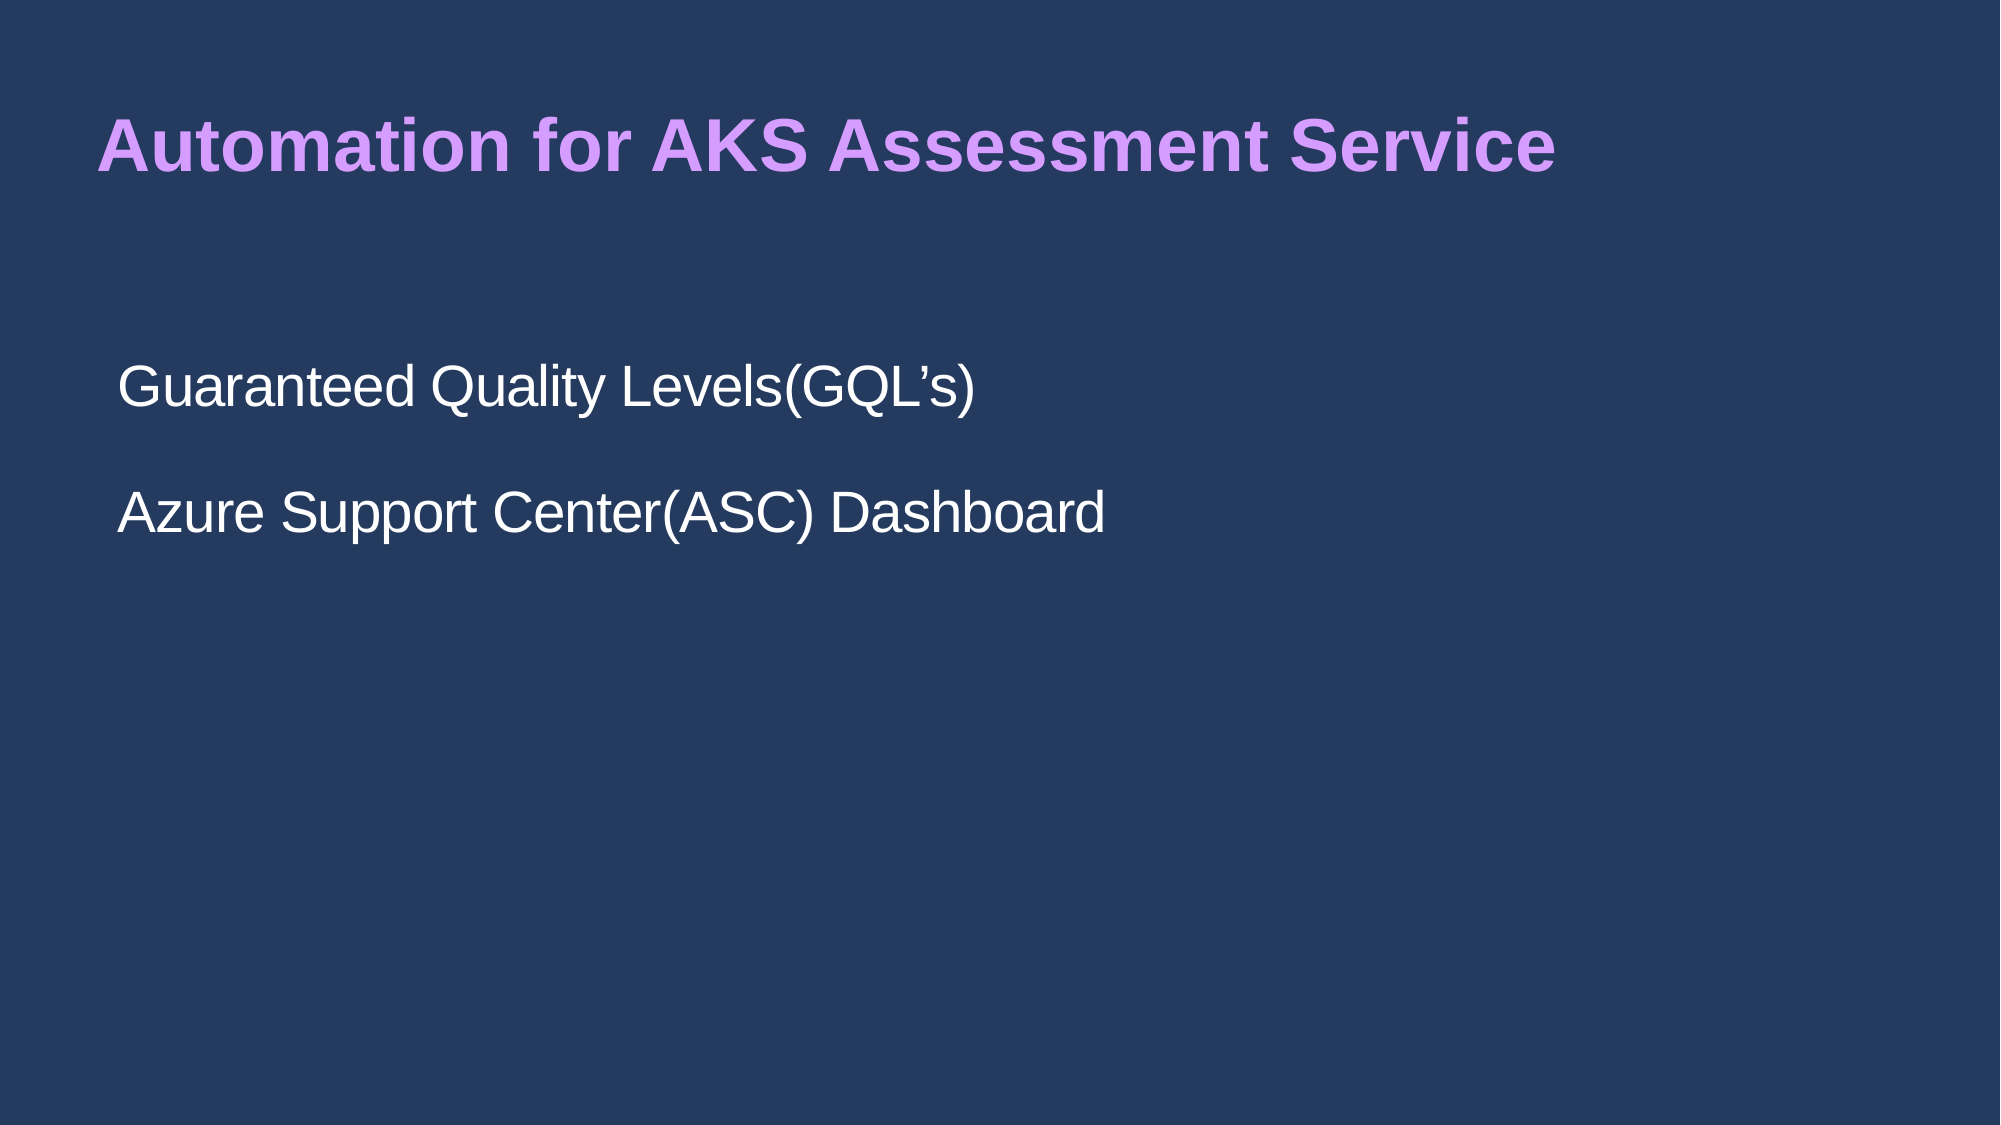

Automation for AKS Assessment Service
# Guaranteed Quality Levels(GQL’s) Azure Support Center(ASC) Dashboard